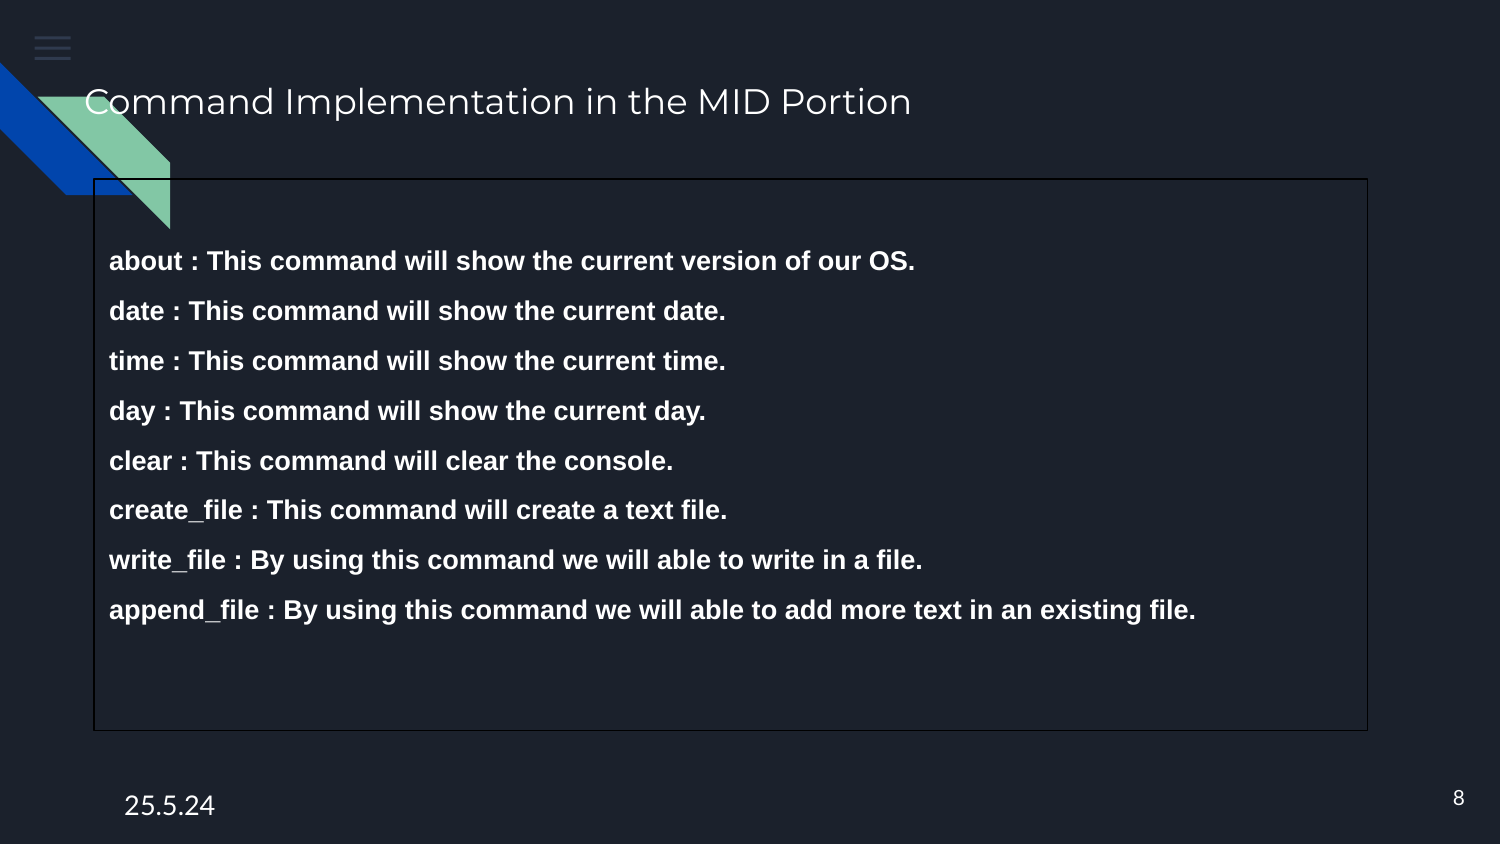

# Command Implementation in the MID Portion

about : This command will show the current version of our OS.
date : This command will show the current date.
time : This command will show the current time.
day : This command will show the current day.
clear : This command will clear the console.
create_file : This command will create a text file.
write_file : By using this command we will able to write in a file.
append_file : By using this command we will able to add more text in an existing file.

8
25.5.24